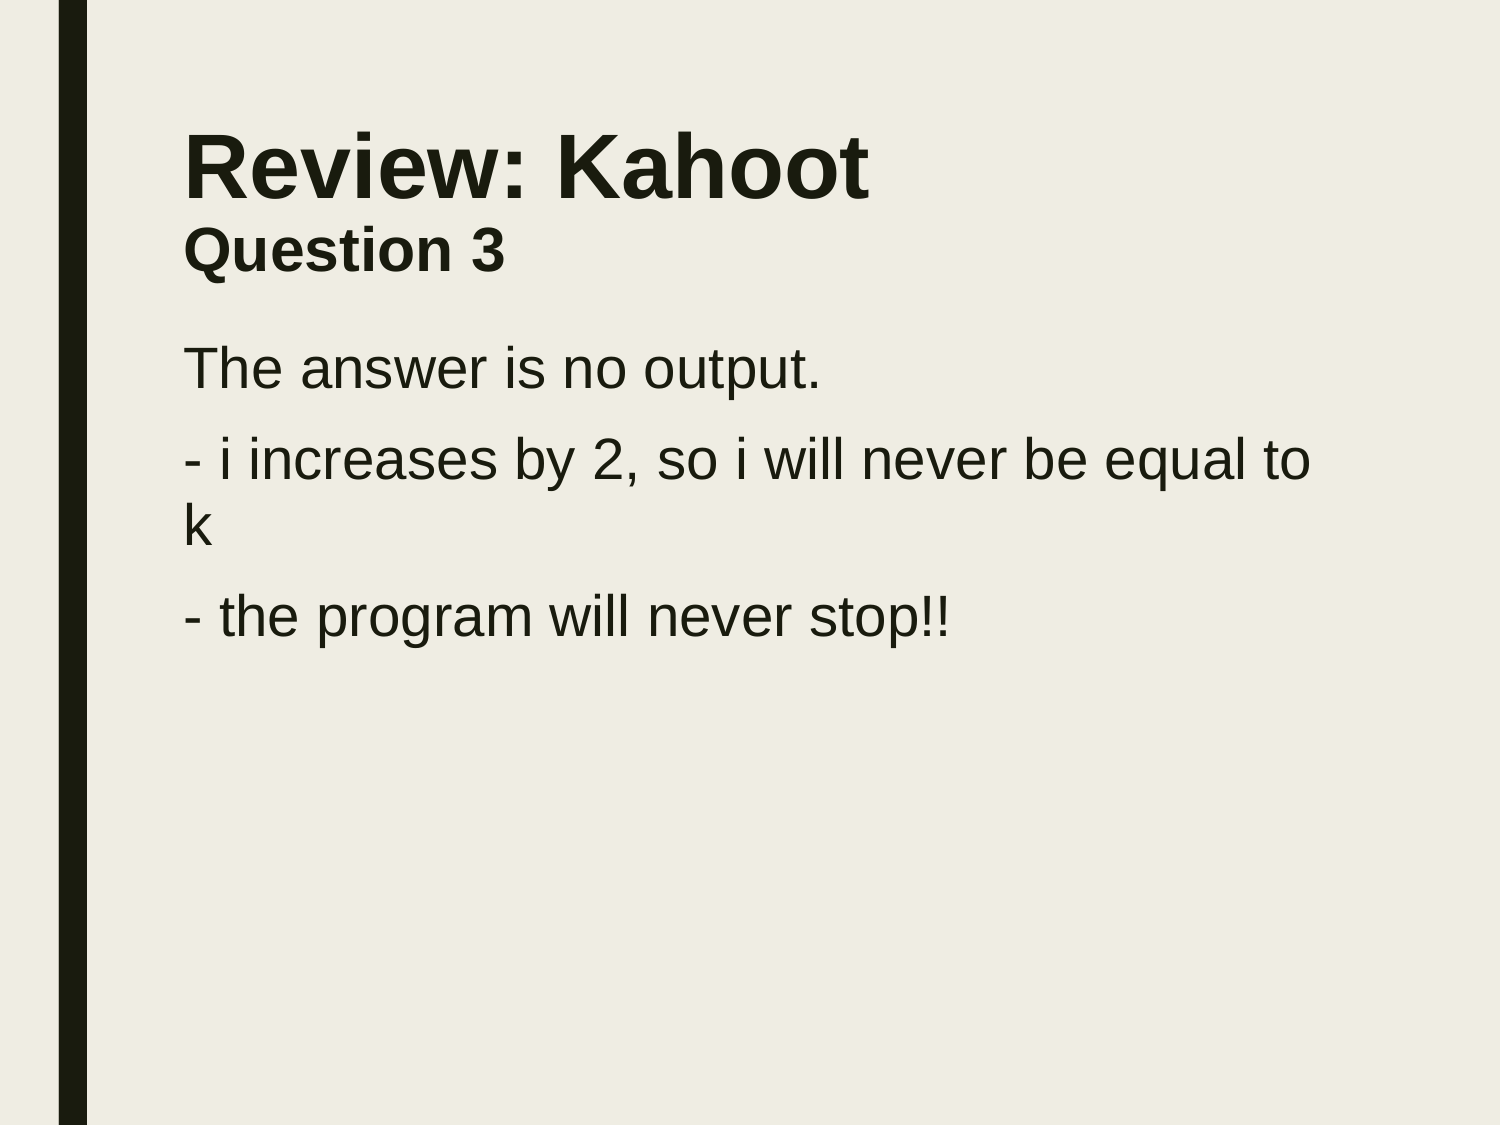

Review: Kahoot
Question 3
The answer is no output.
- i increases by 2, so i will never be equal to k
- the program will never stop!!